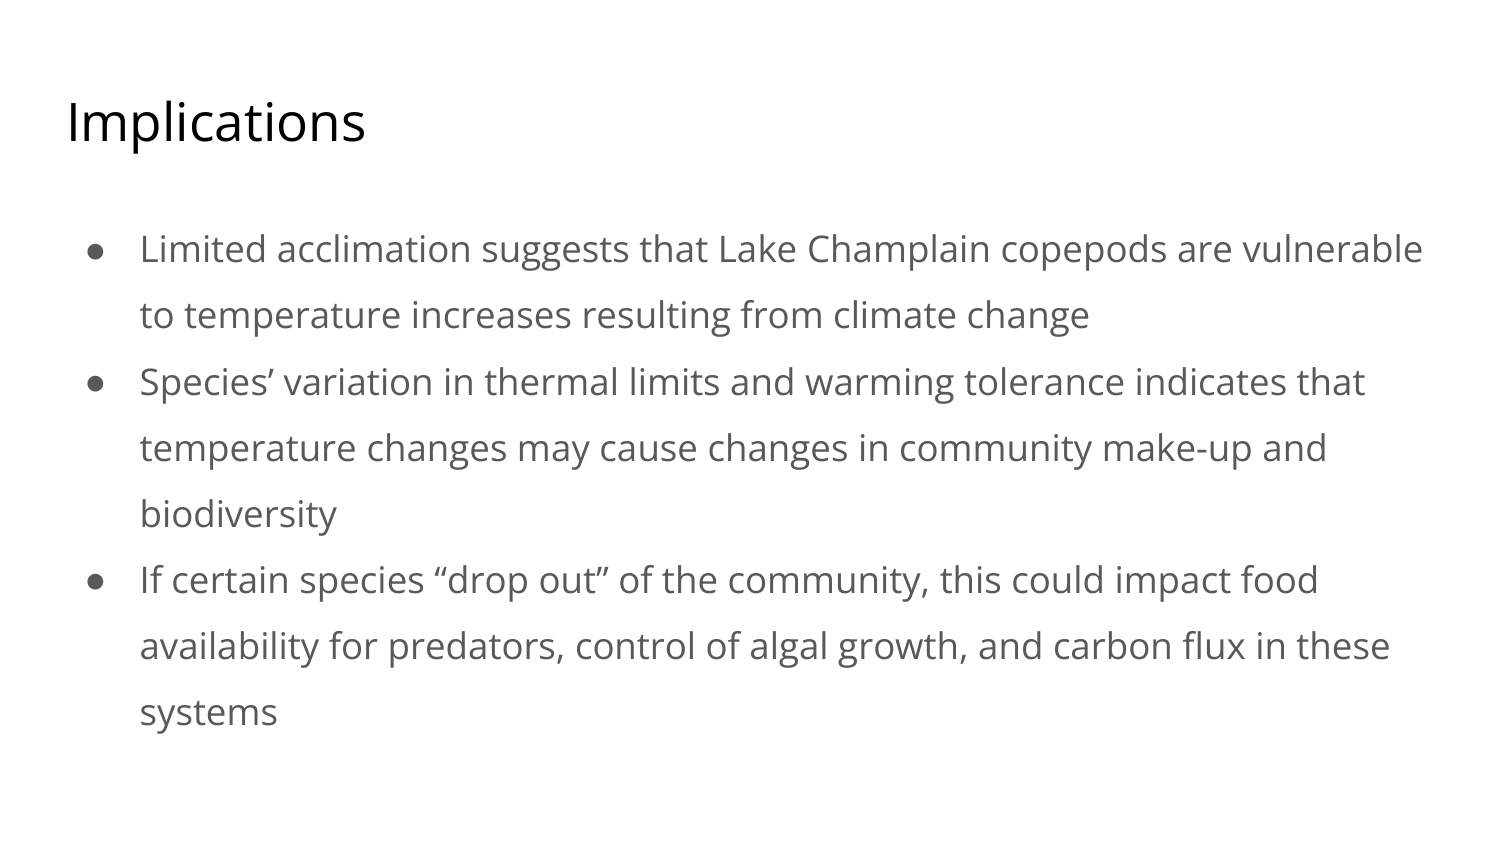

# Implications
Limited acclimation suggests that Lake Champlain copepods are vulnerable to temperature increases resulting from climate change
Species’ variation in thermal limits and warming tolerance indicates that temperature changes may cause changes in community make-up and biodiversity
If certain species “drop out” of the community, this could impact food availability for predators, control of algal growth, and carbon flux in these systems